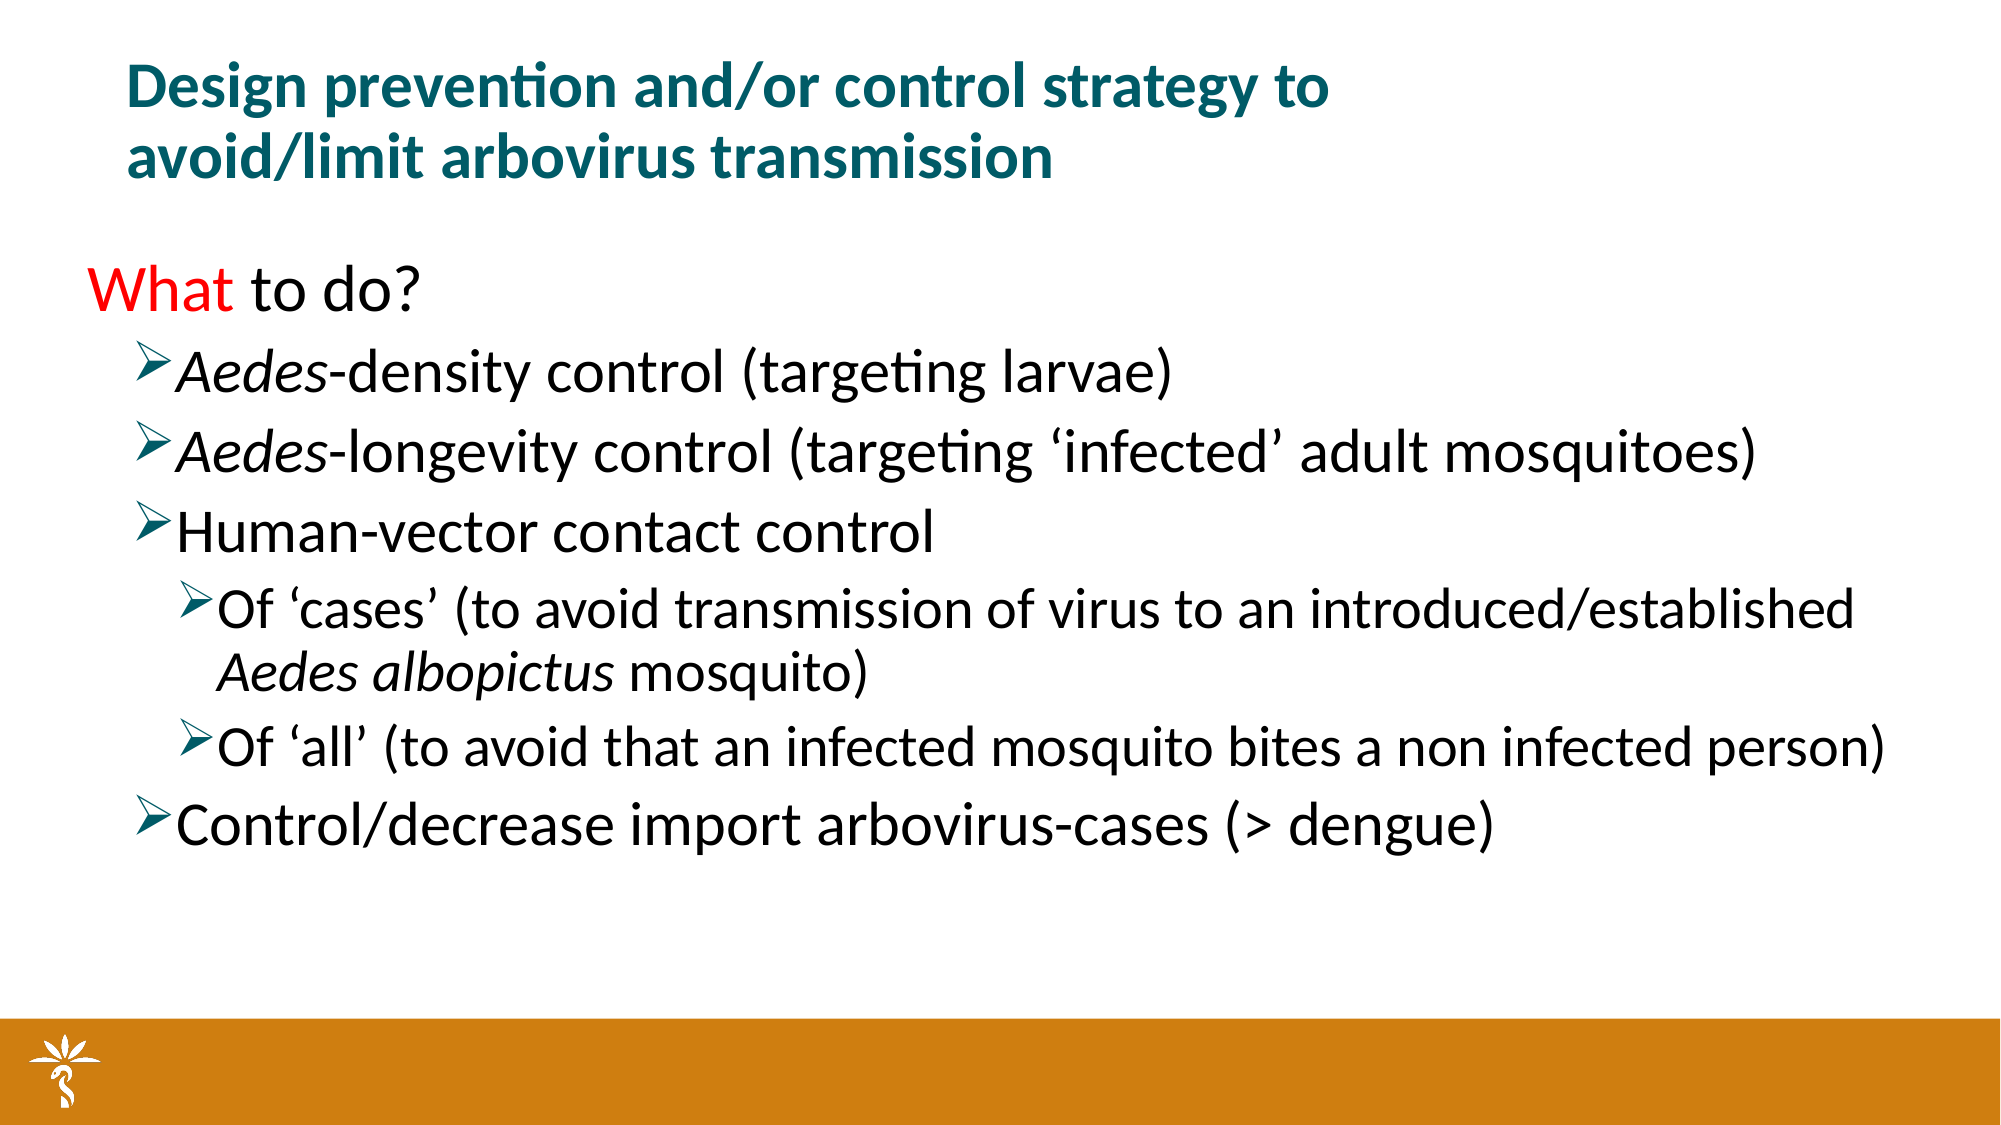

# Design prevention and/or control strategy to avoid/limit arbovirus transmission
What to do?
Aedes-density control (targeting larvae)
Aedes-longevity control (targeting ‘infected’ adult mosquitoes)
Human-vector contact control
Of ‘cases’ (to avoid transmission of virus to an introduced/established Aedes albopictus mosquito)
Of ‘all’ (to avoid that an infected mosquito bites a non infected person)
Control/decrease import arbovirus-cases (> dengue)